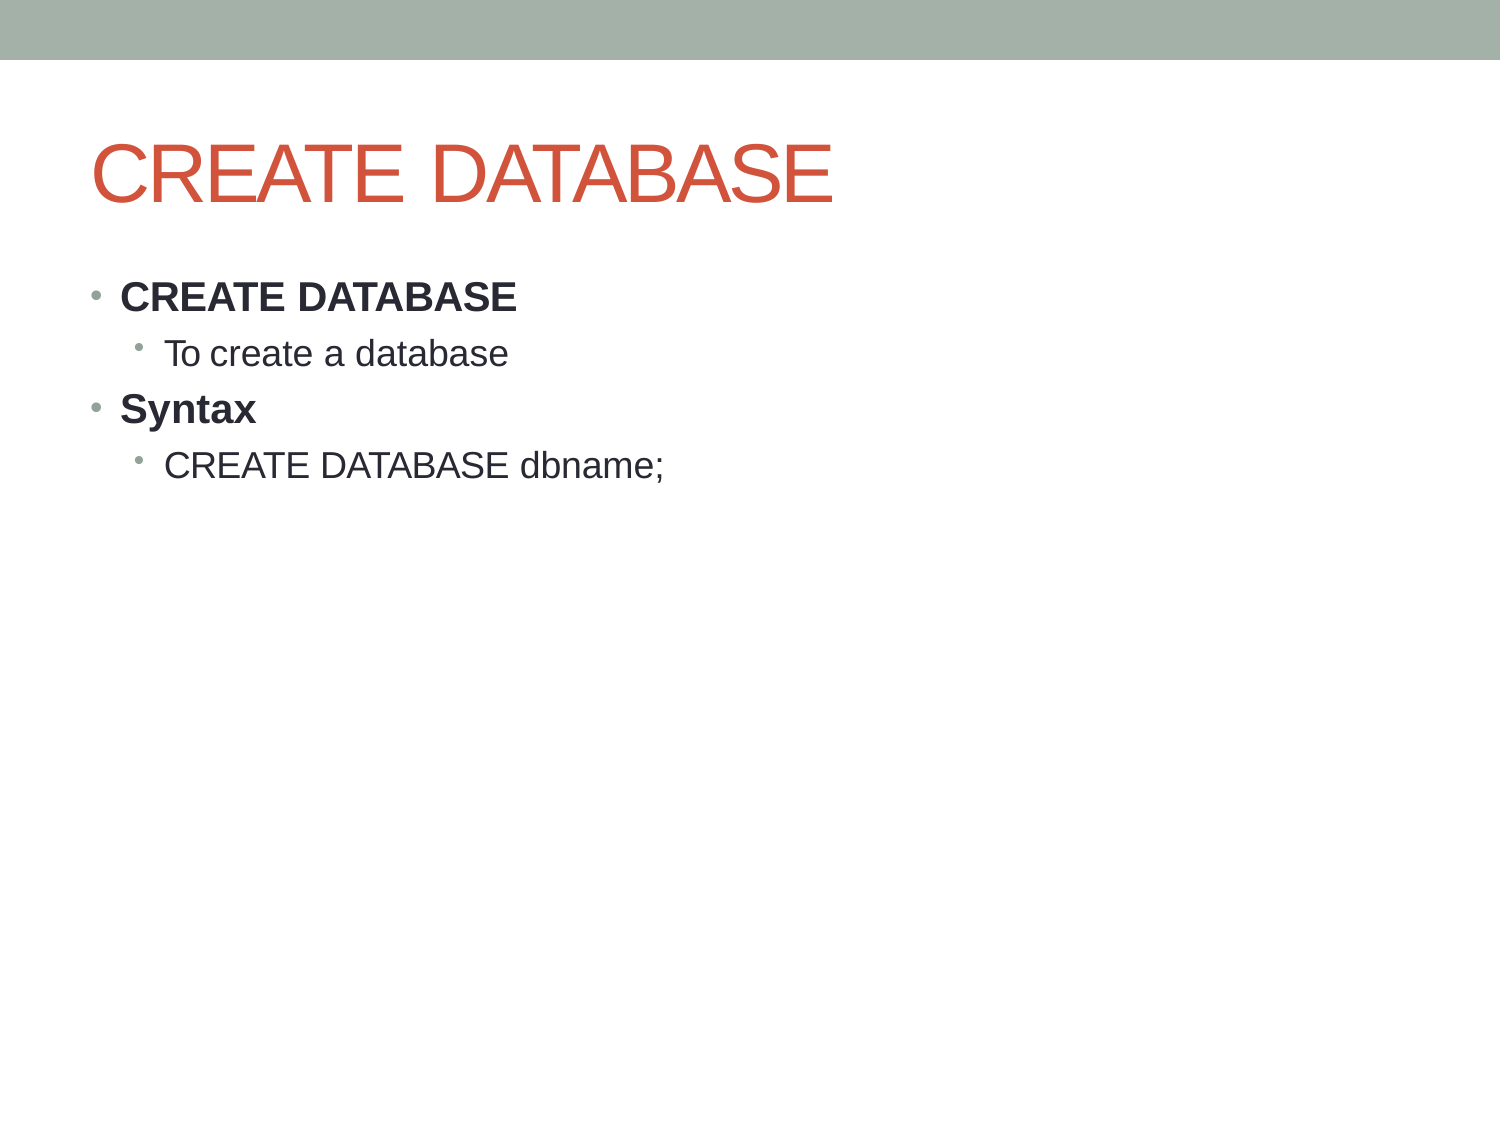

# CREATE DATABASE
CREATE DATABASE
To create a database
Syntax
CREATE DATABASE dbname;